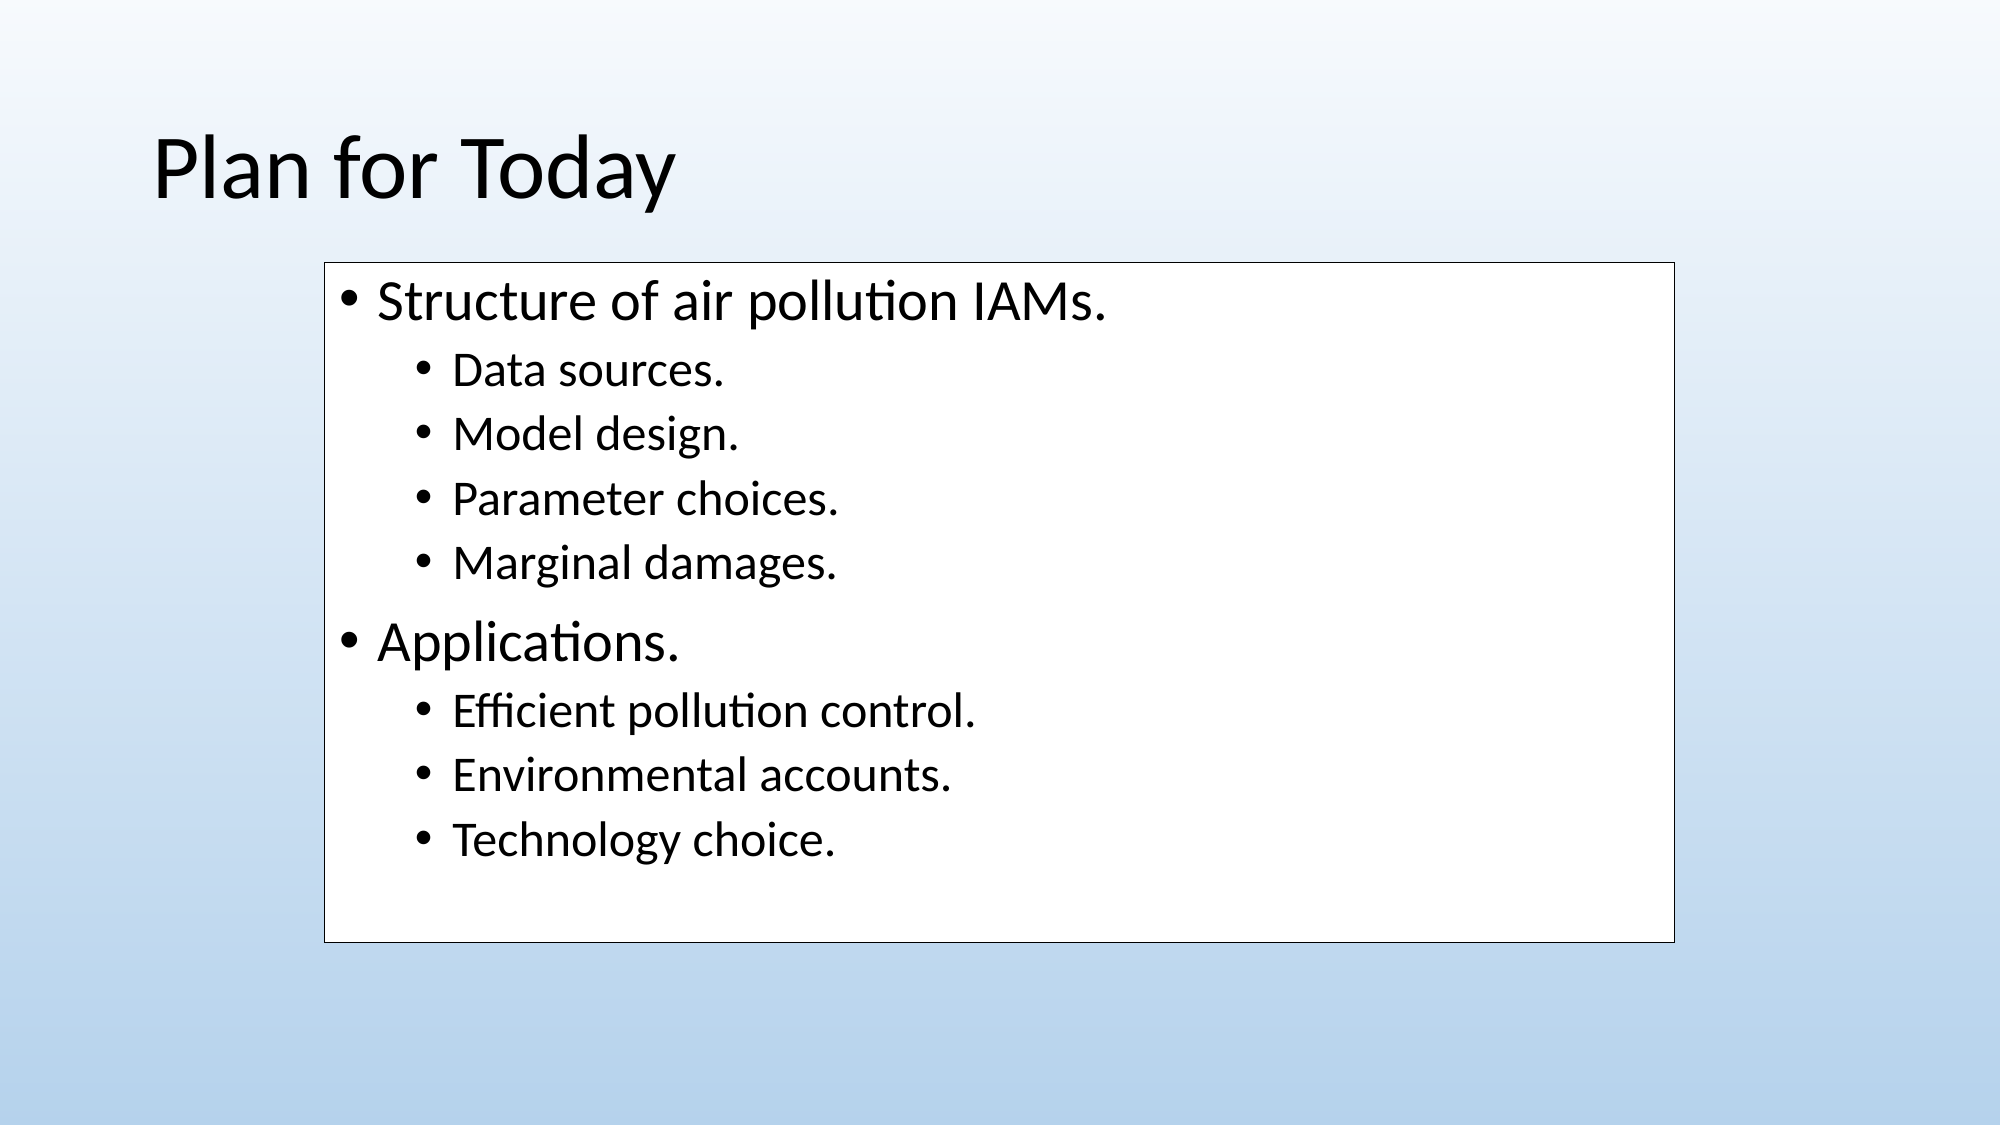

# Plan for Today
Structure of air pollution IAMs.
Data sources.
Model design.
Parameter choices.
Marginal damages.
Applications.
Efficient pollution control.
Environmental accounts.
Technology choice.